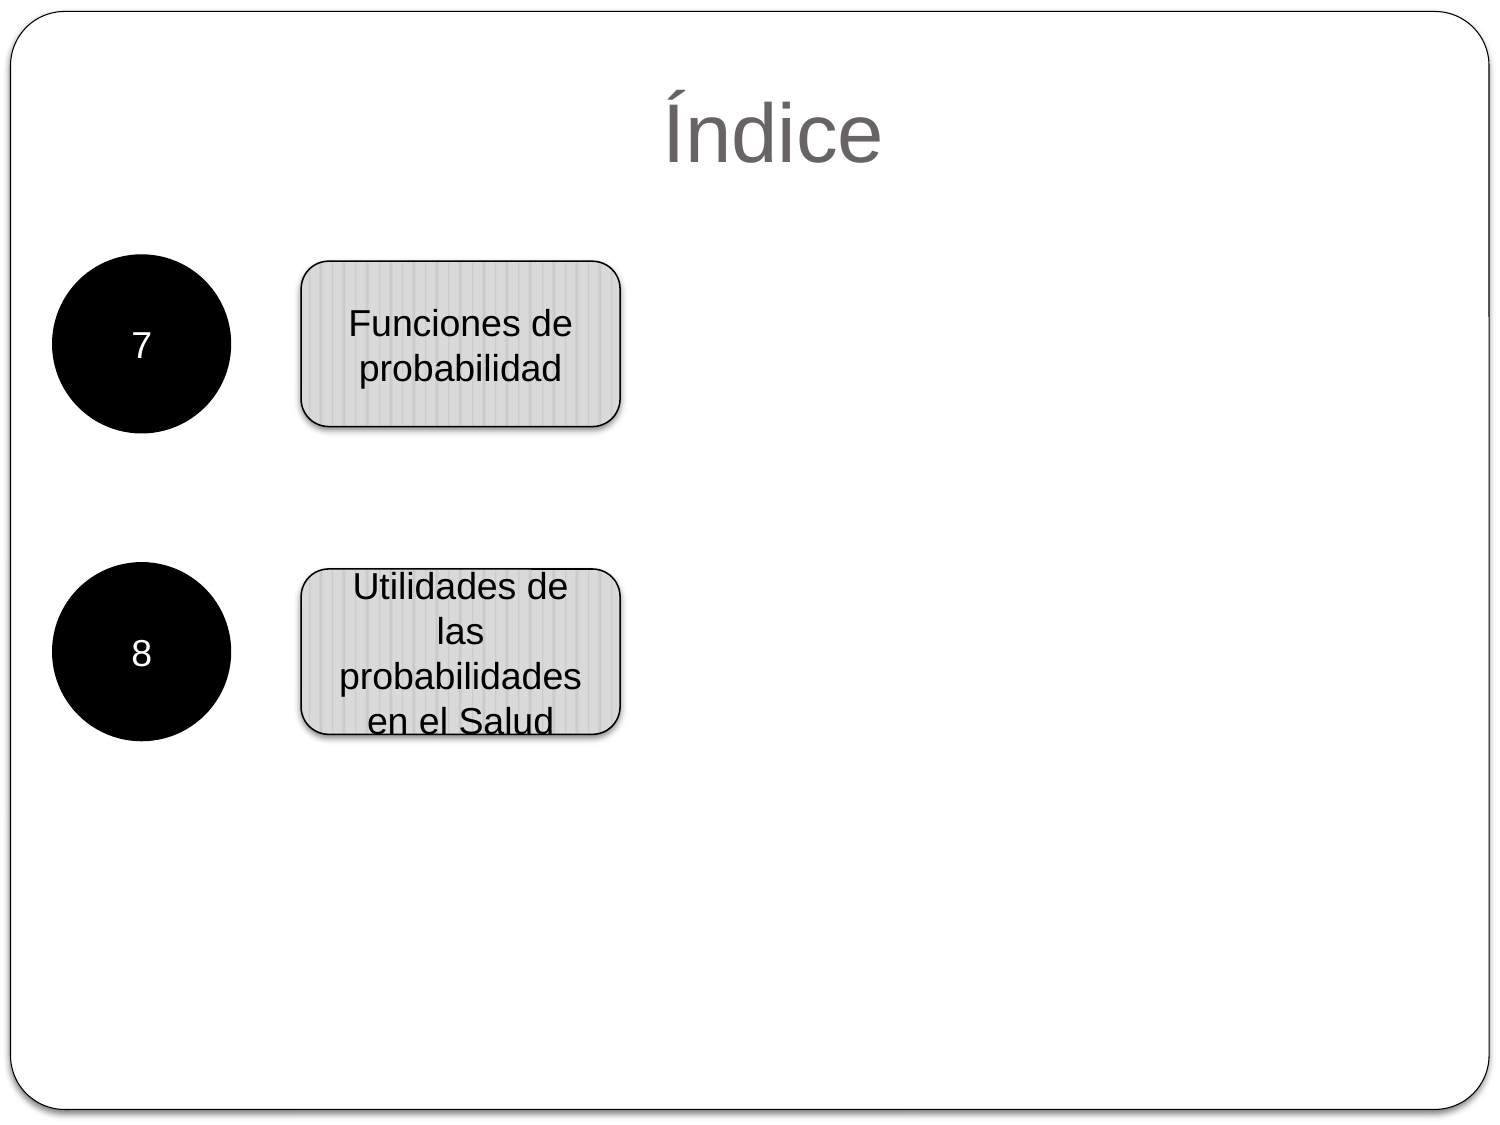

# Índice
7
Funciones de probabilidad
8
Utilidades de las probabilidades en el Salud